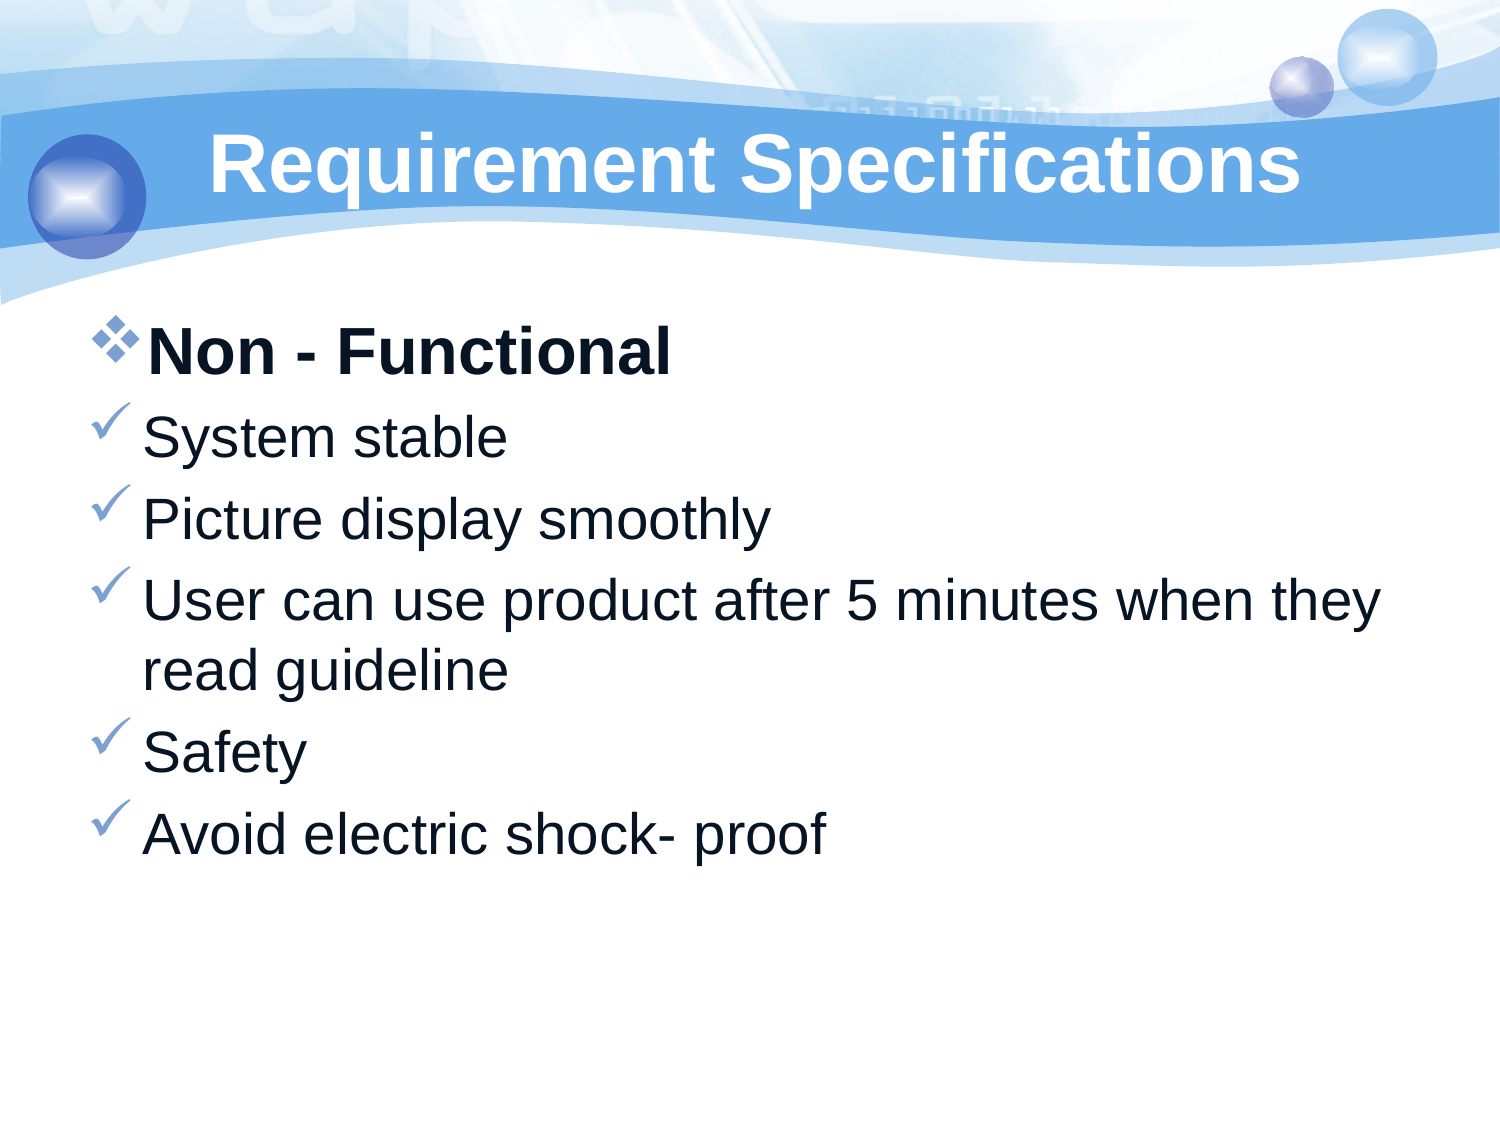

# Requirement Specifications
Non - Functional
System stable
Picture display smoothly
User can use product after 5 minutes when they read guideline
Safety
Avoid electric shock- proof